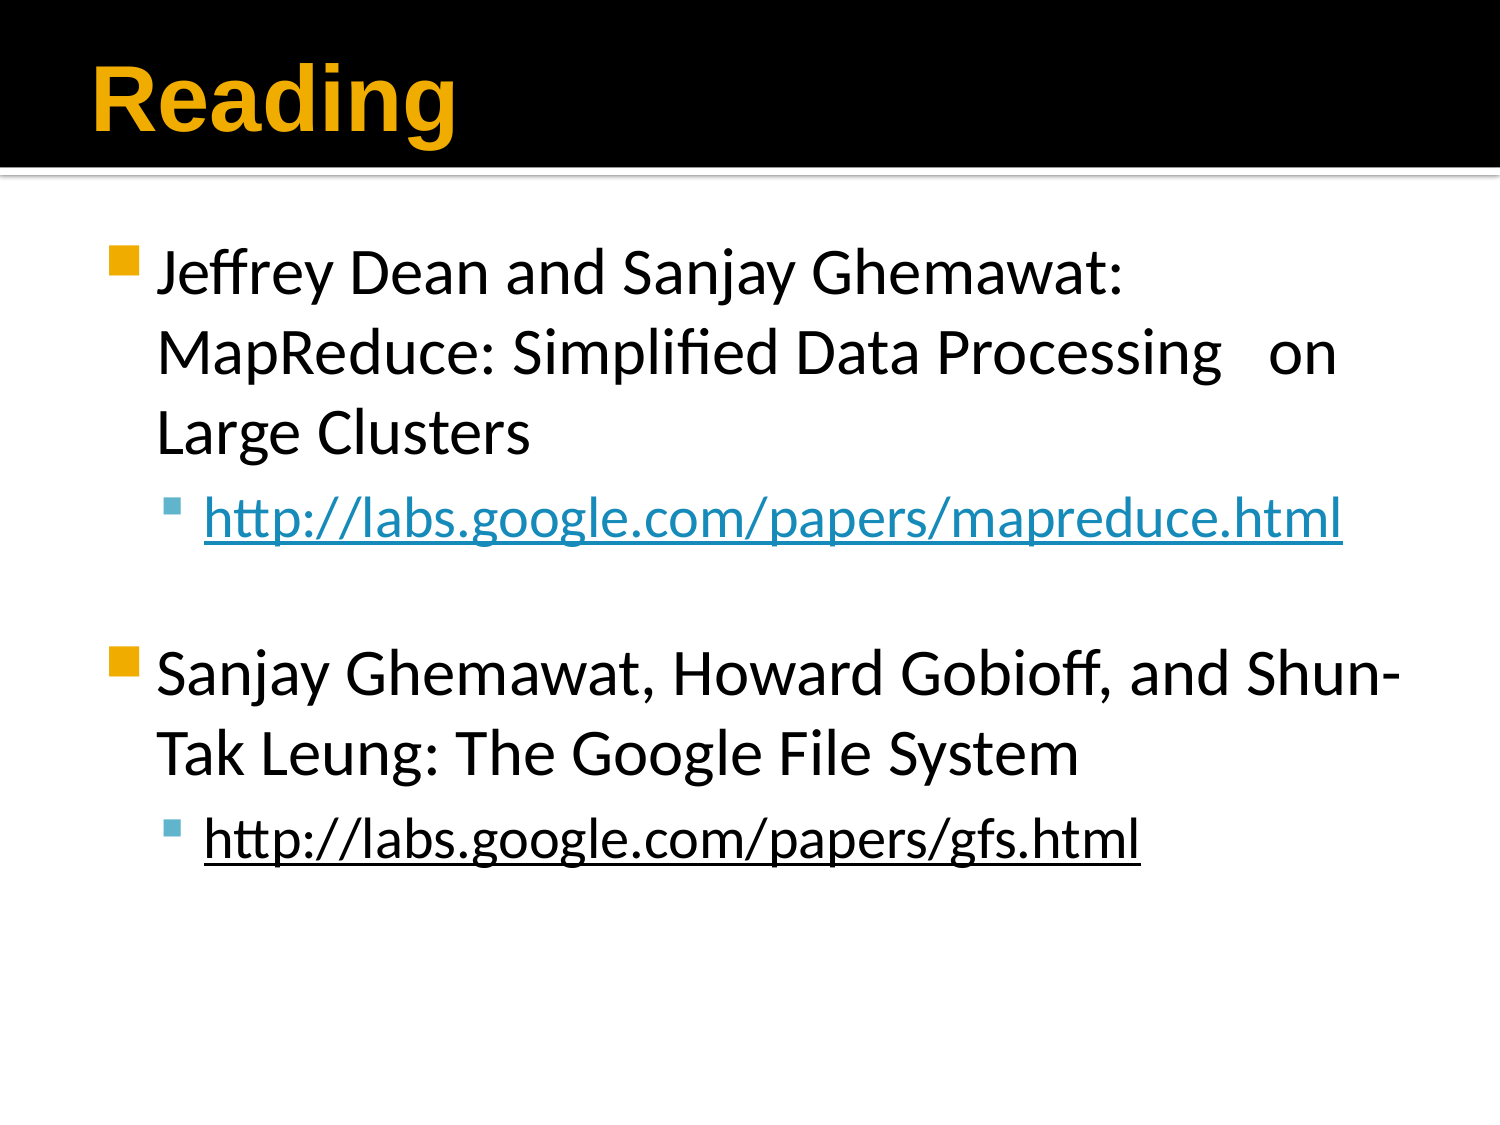

# Reading
Jeffrey Dean and Sanjay Ghemawat: MapReduce: Simplified Data Processing   on Large Clusters
http://labs.google.com/papers/mapreduce.html

Sanjay Ghemawat, Howard Gobioff, and Shun-Tak Leung: The Google File System
http://labs.google.com/papers/gfs.html